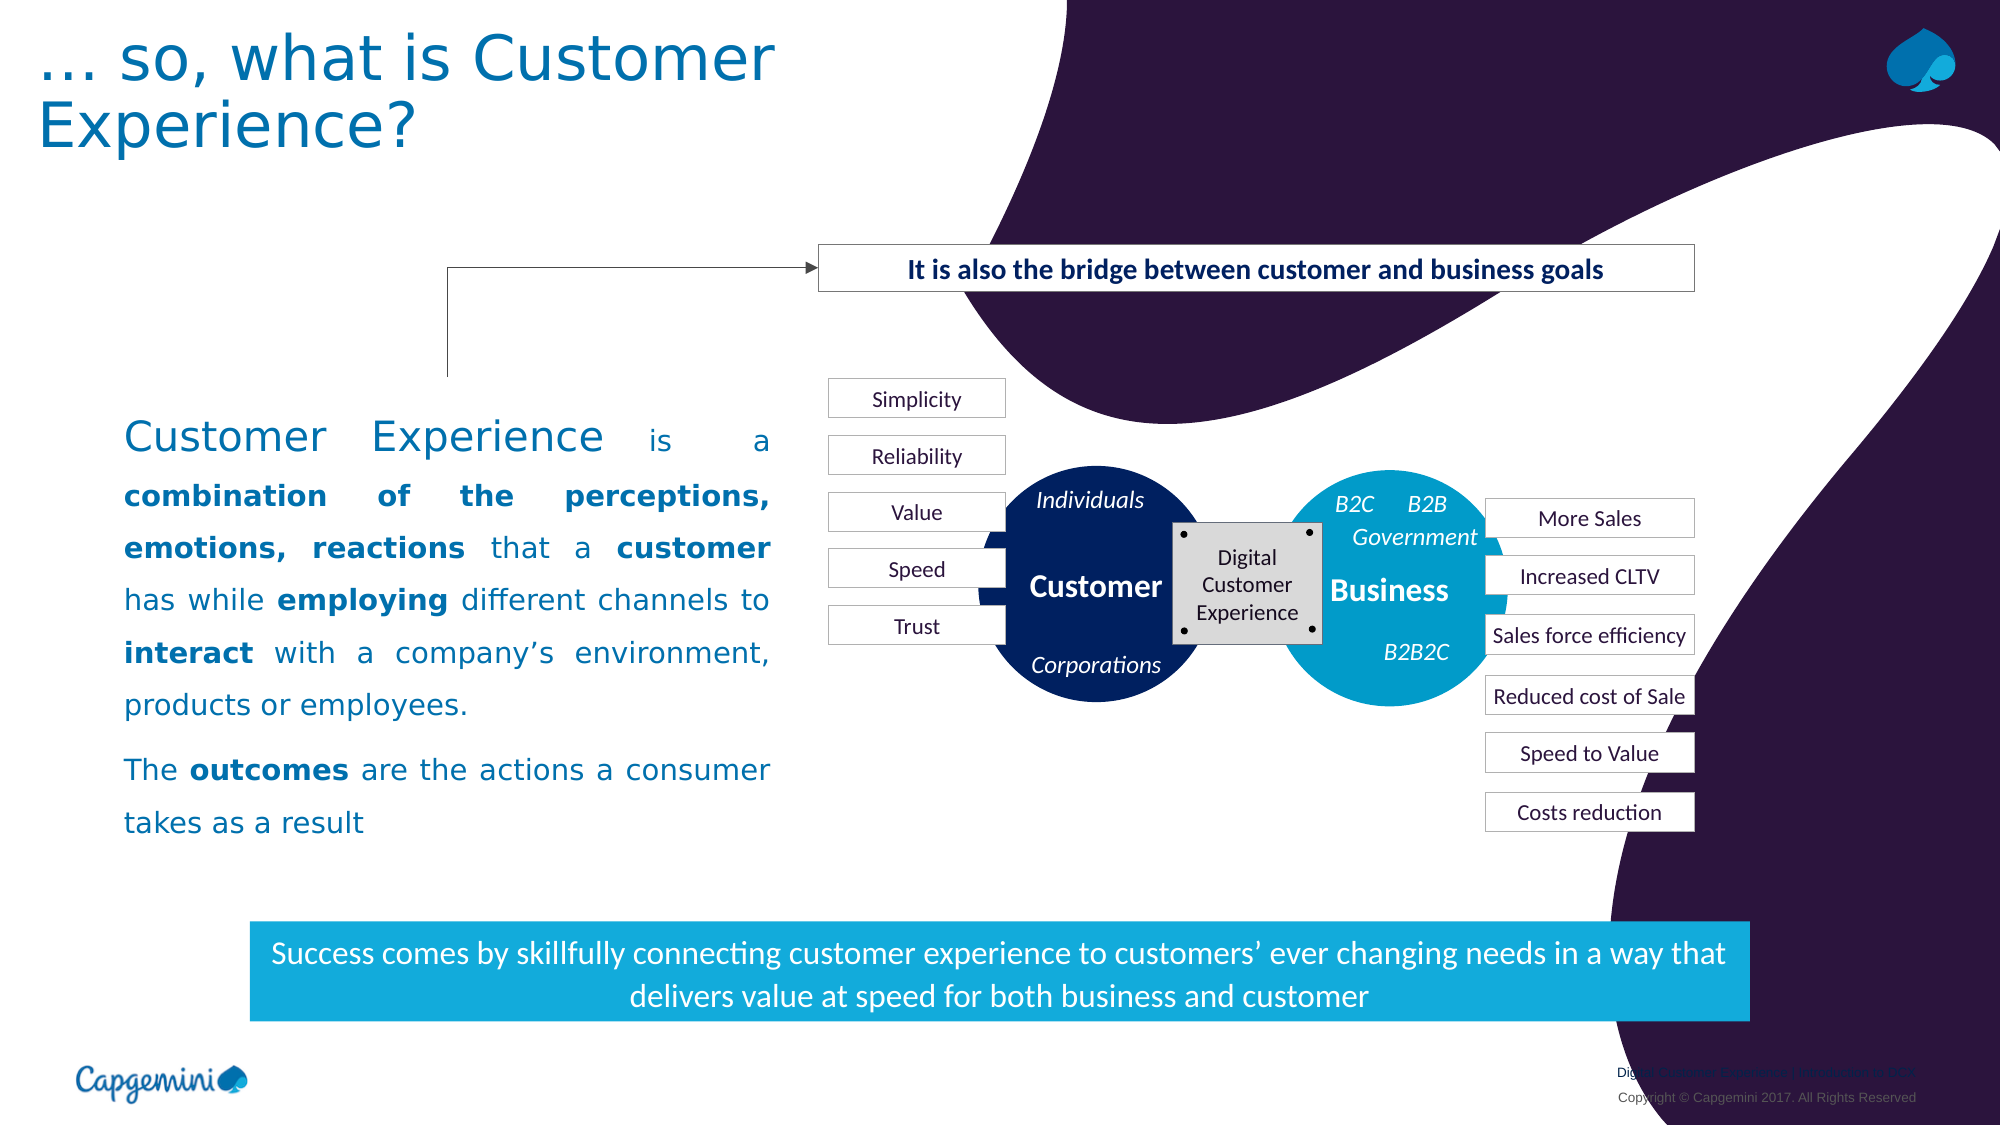

# … so, what is Customer Experience?
It is also the bridge between customer and business goals
Customer Experience is  a combination of the perceptions, emotions, reactions that a customer has while employing different channels to interact with a company’s environment, products or employees.
The outcomes are the actions a consumer takes as a result
Simplicity
Reliability
Customer
Business
Individuals
B2C
B2B
Value
More Sales
Government
Digital Customer Experience

Speed
Increased CLTV
Trust
Sales force efficiency

B2B2C
Corporations
Reduced cost of Sale
Speed to Value
Costs reduction
Success comes by skillfully connecting customer experience to customers’ ever changing needs in a way that delivers value at speed for both business and customer